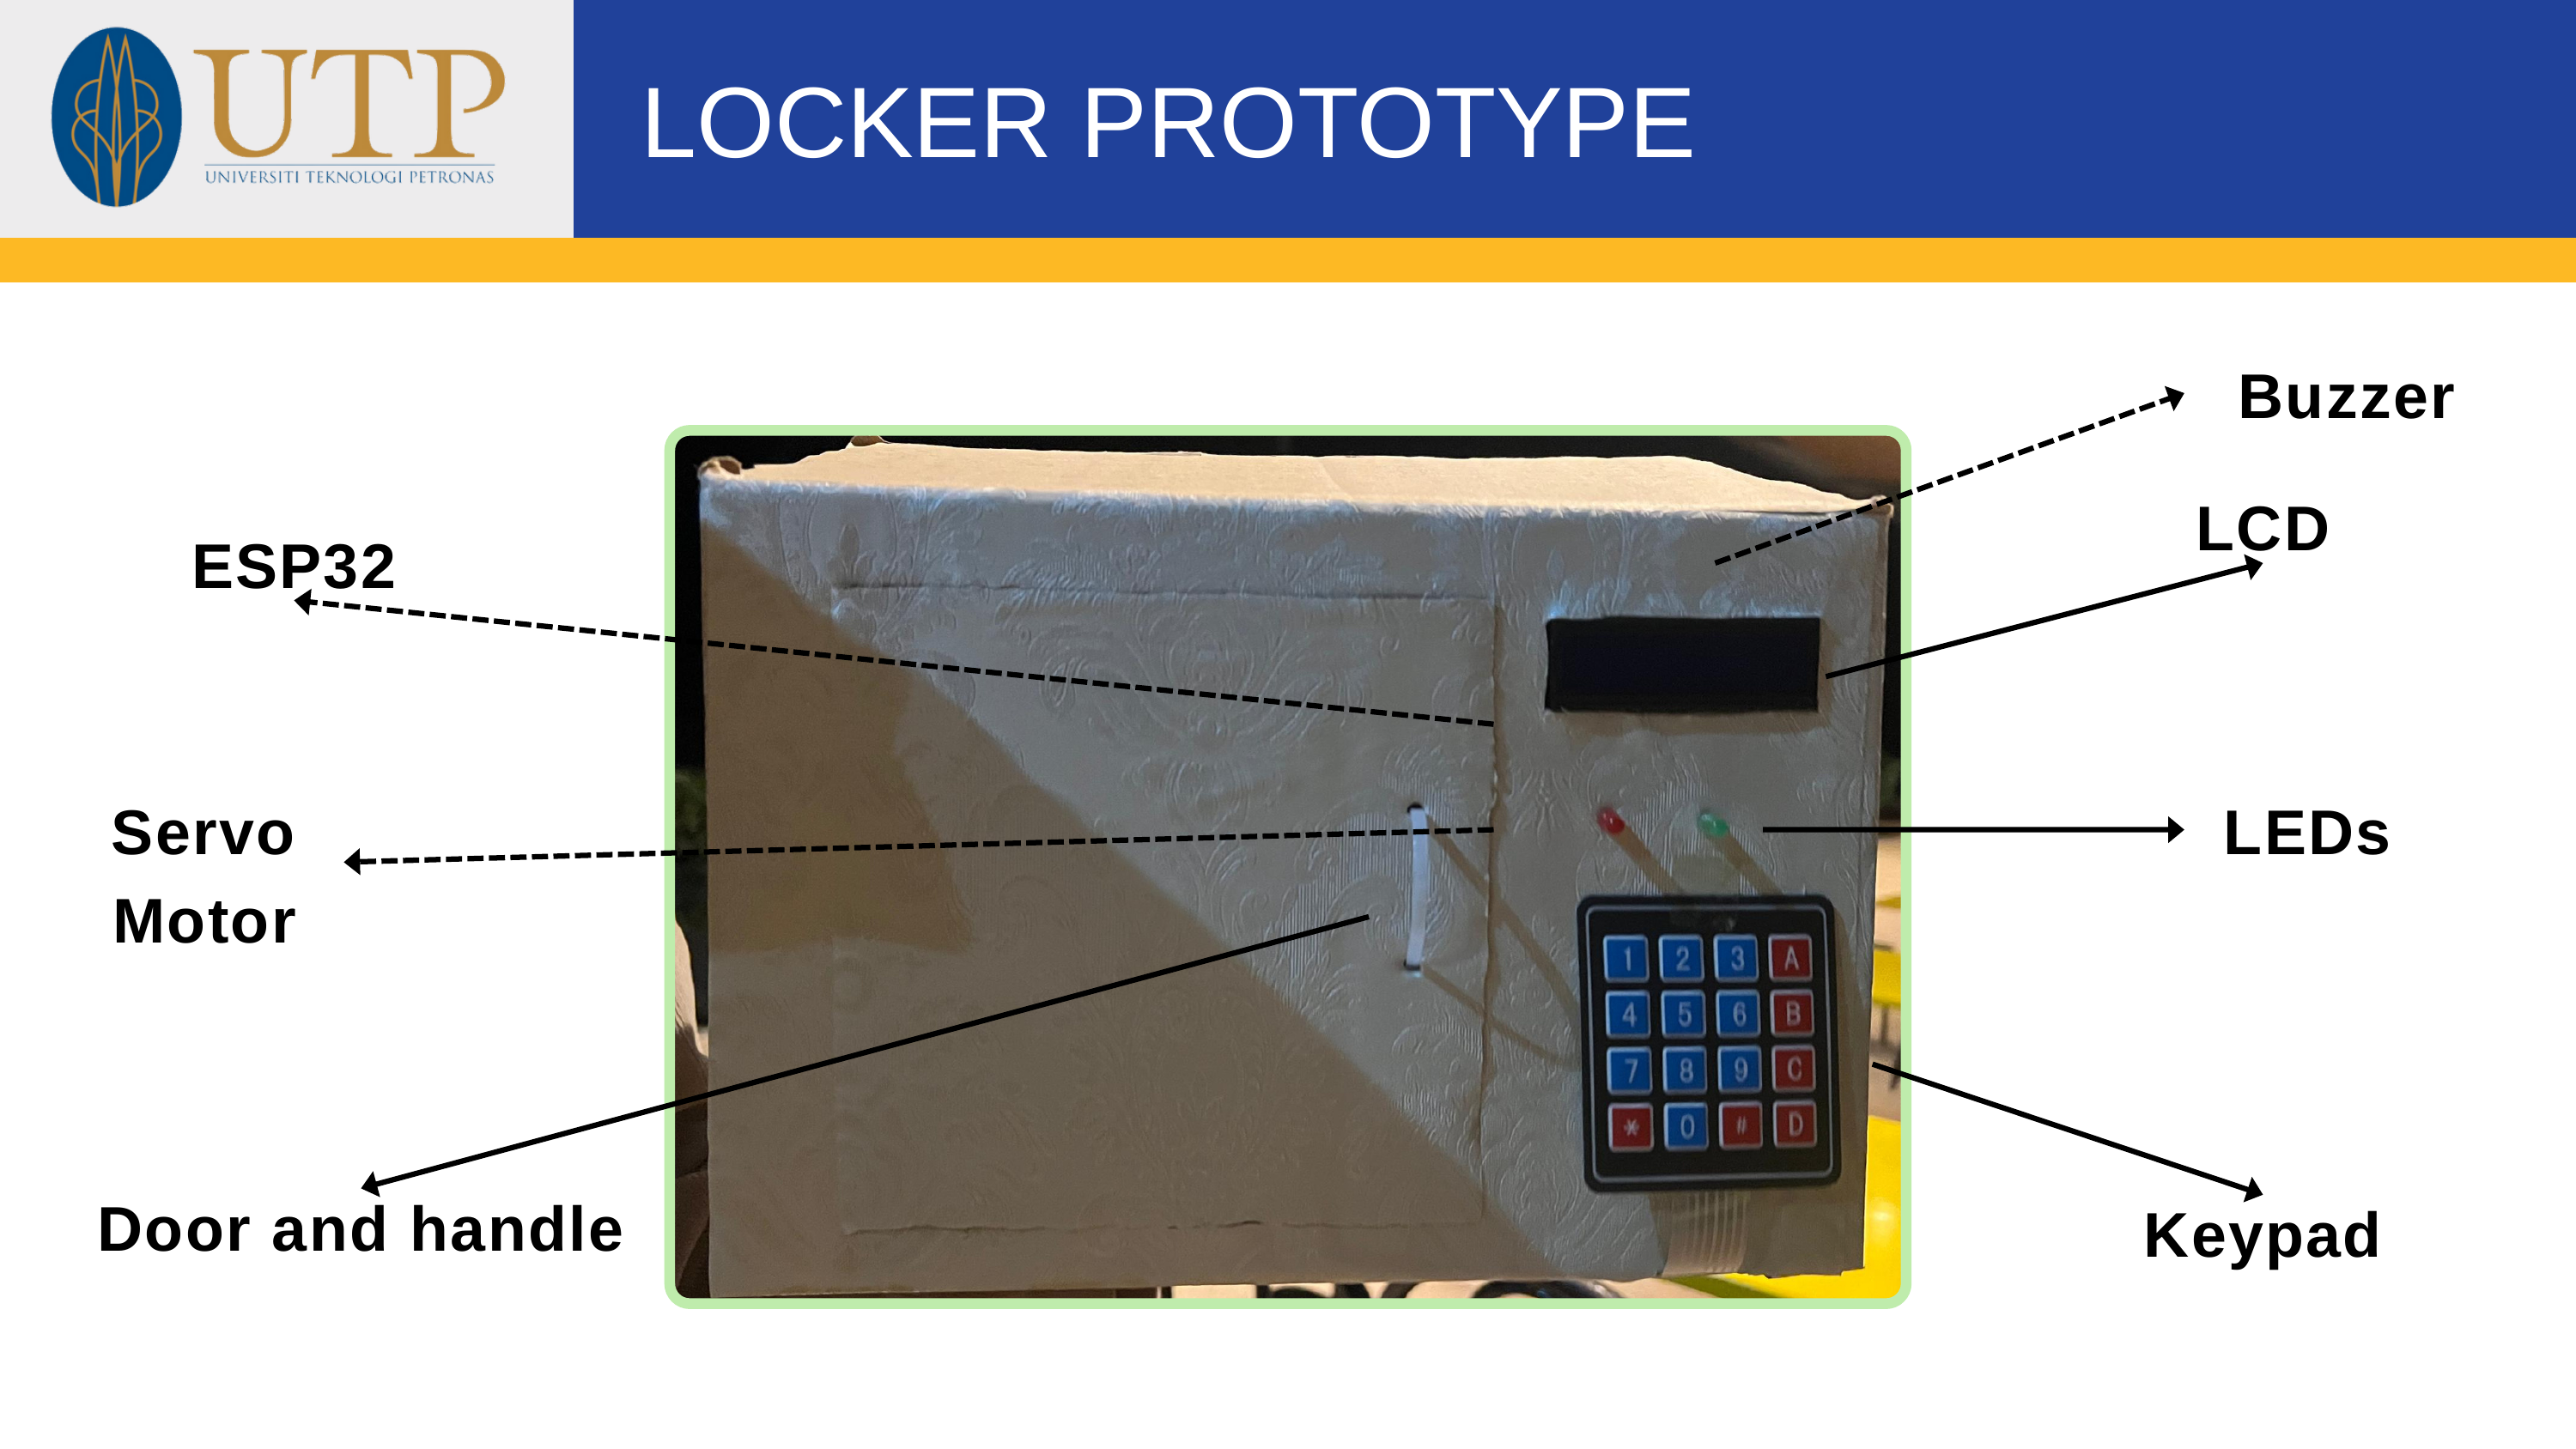

LOCKER PROTOTYPE

Buzzer

LCD
ESP32

Servo Motor
LEDs

Door and handle
Keypad